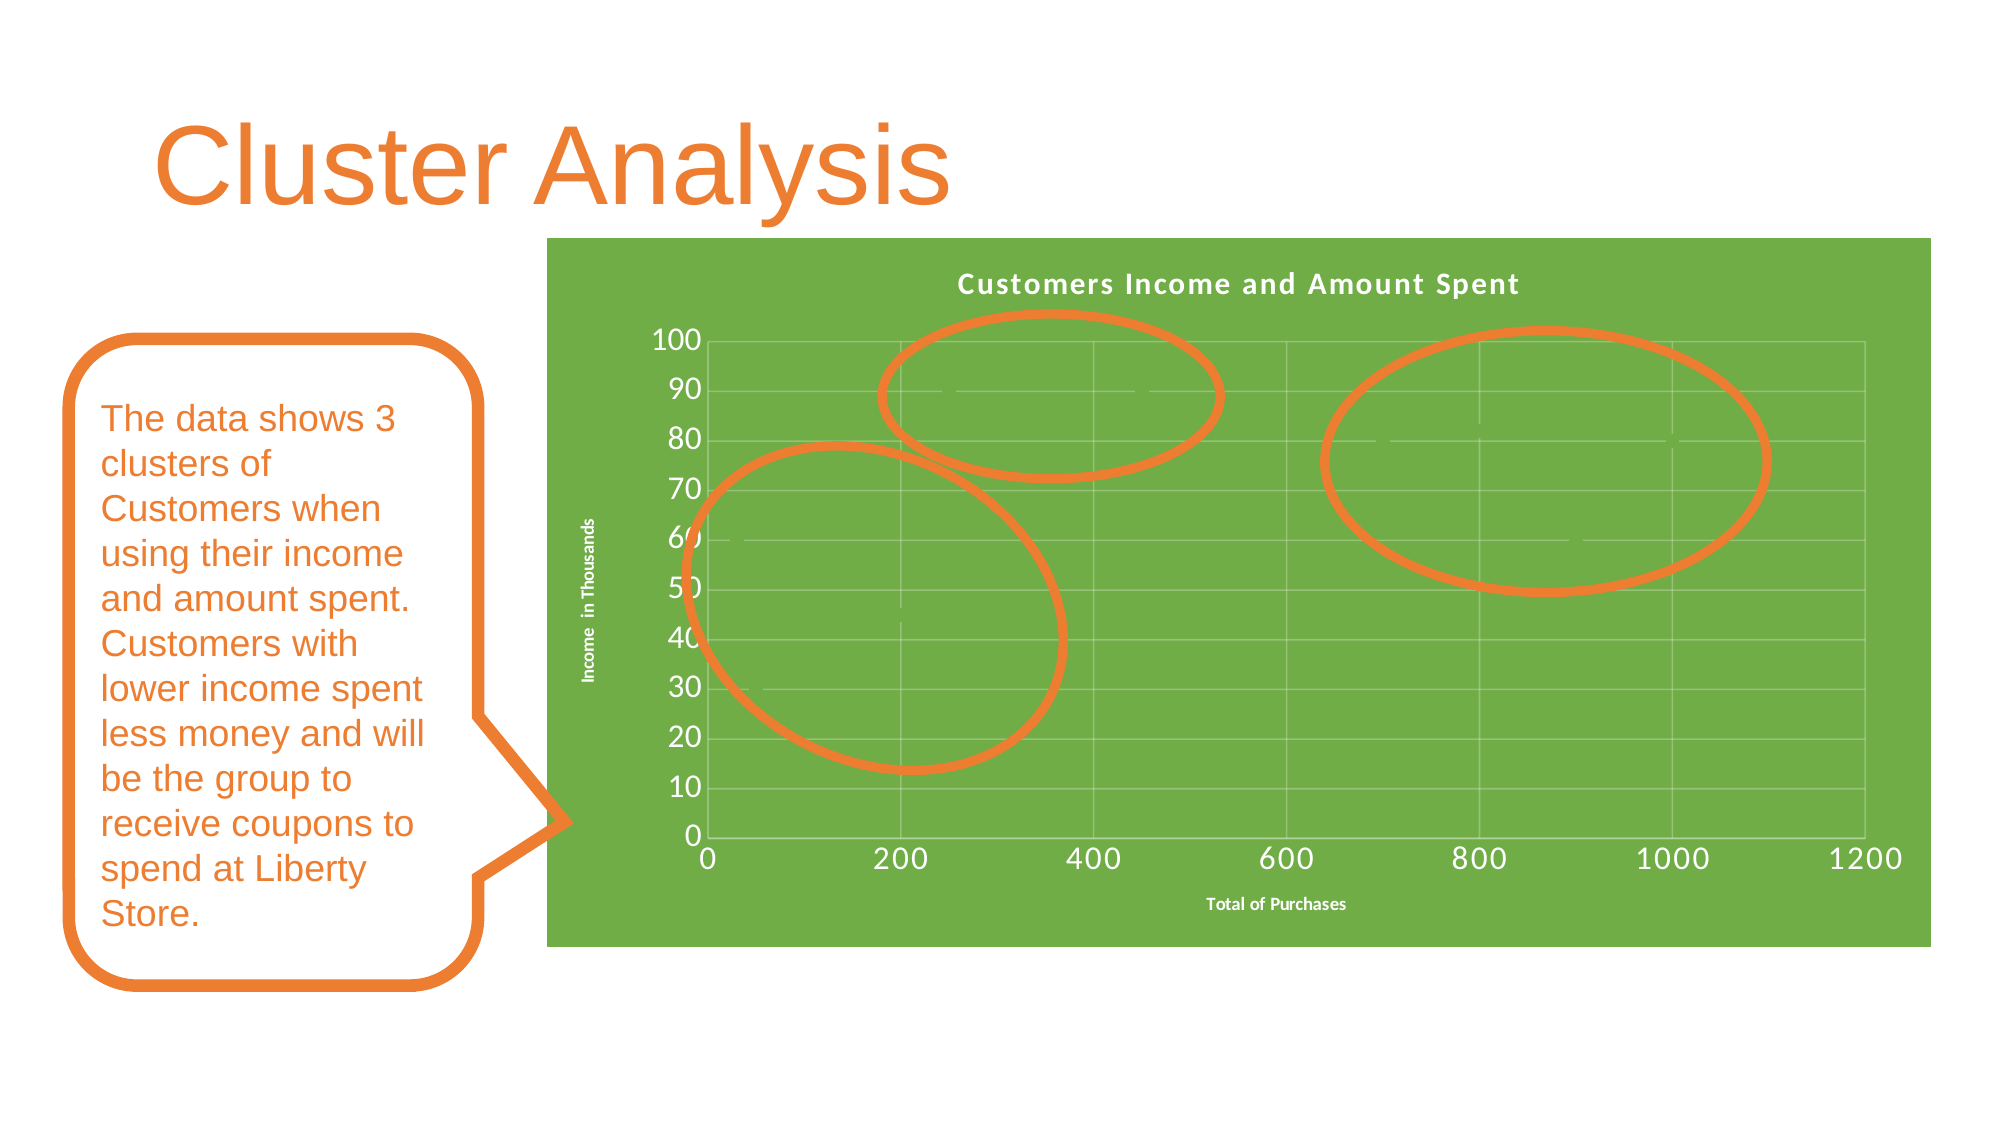

# Cluster Analysis

### Chart: Customers Income and Amount Spent

| Category | Income ($ 000) |
|---|---|
The data shows 3 clusters of Customers when using their income and amount spent. Customers with lower income spent less money and will be the group to receive coupons to spend at Liberty Store.